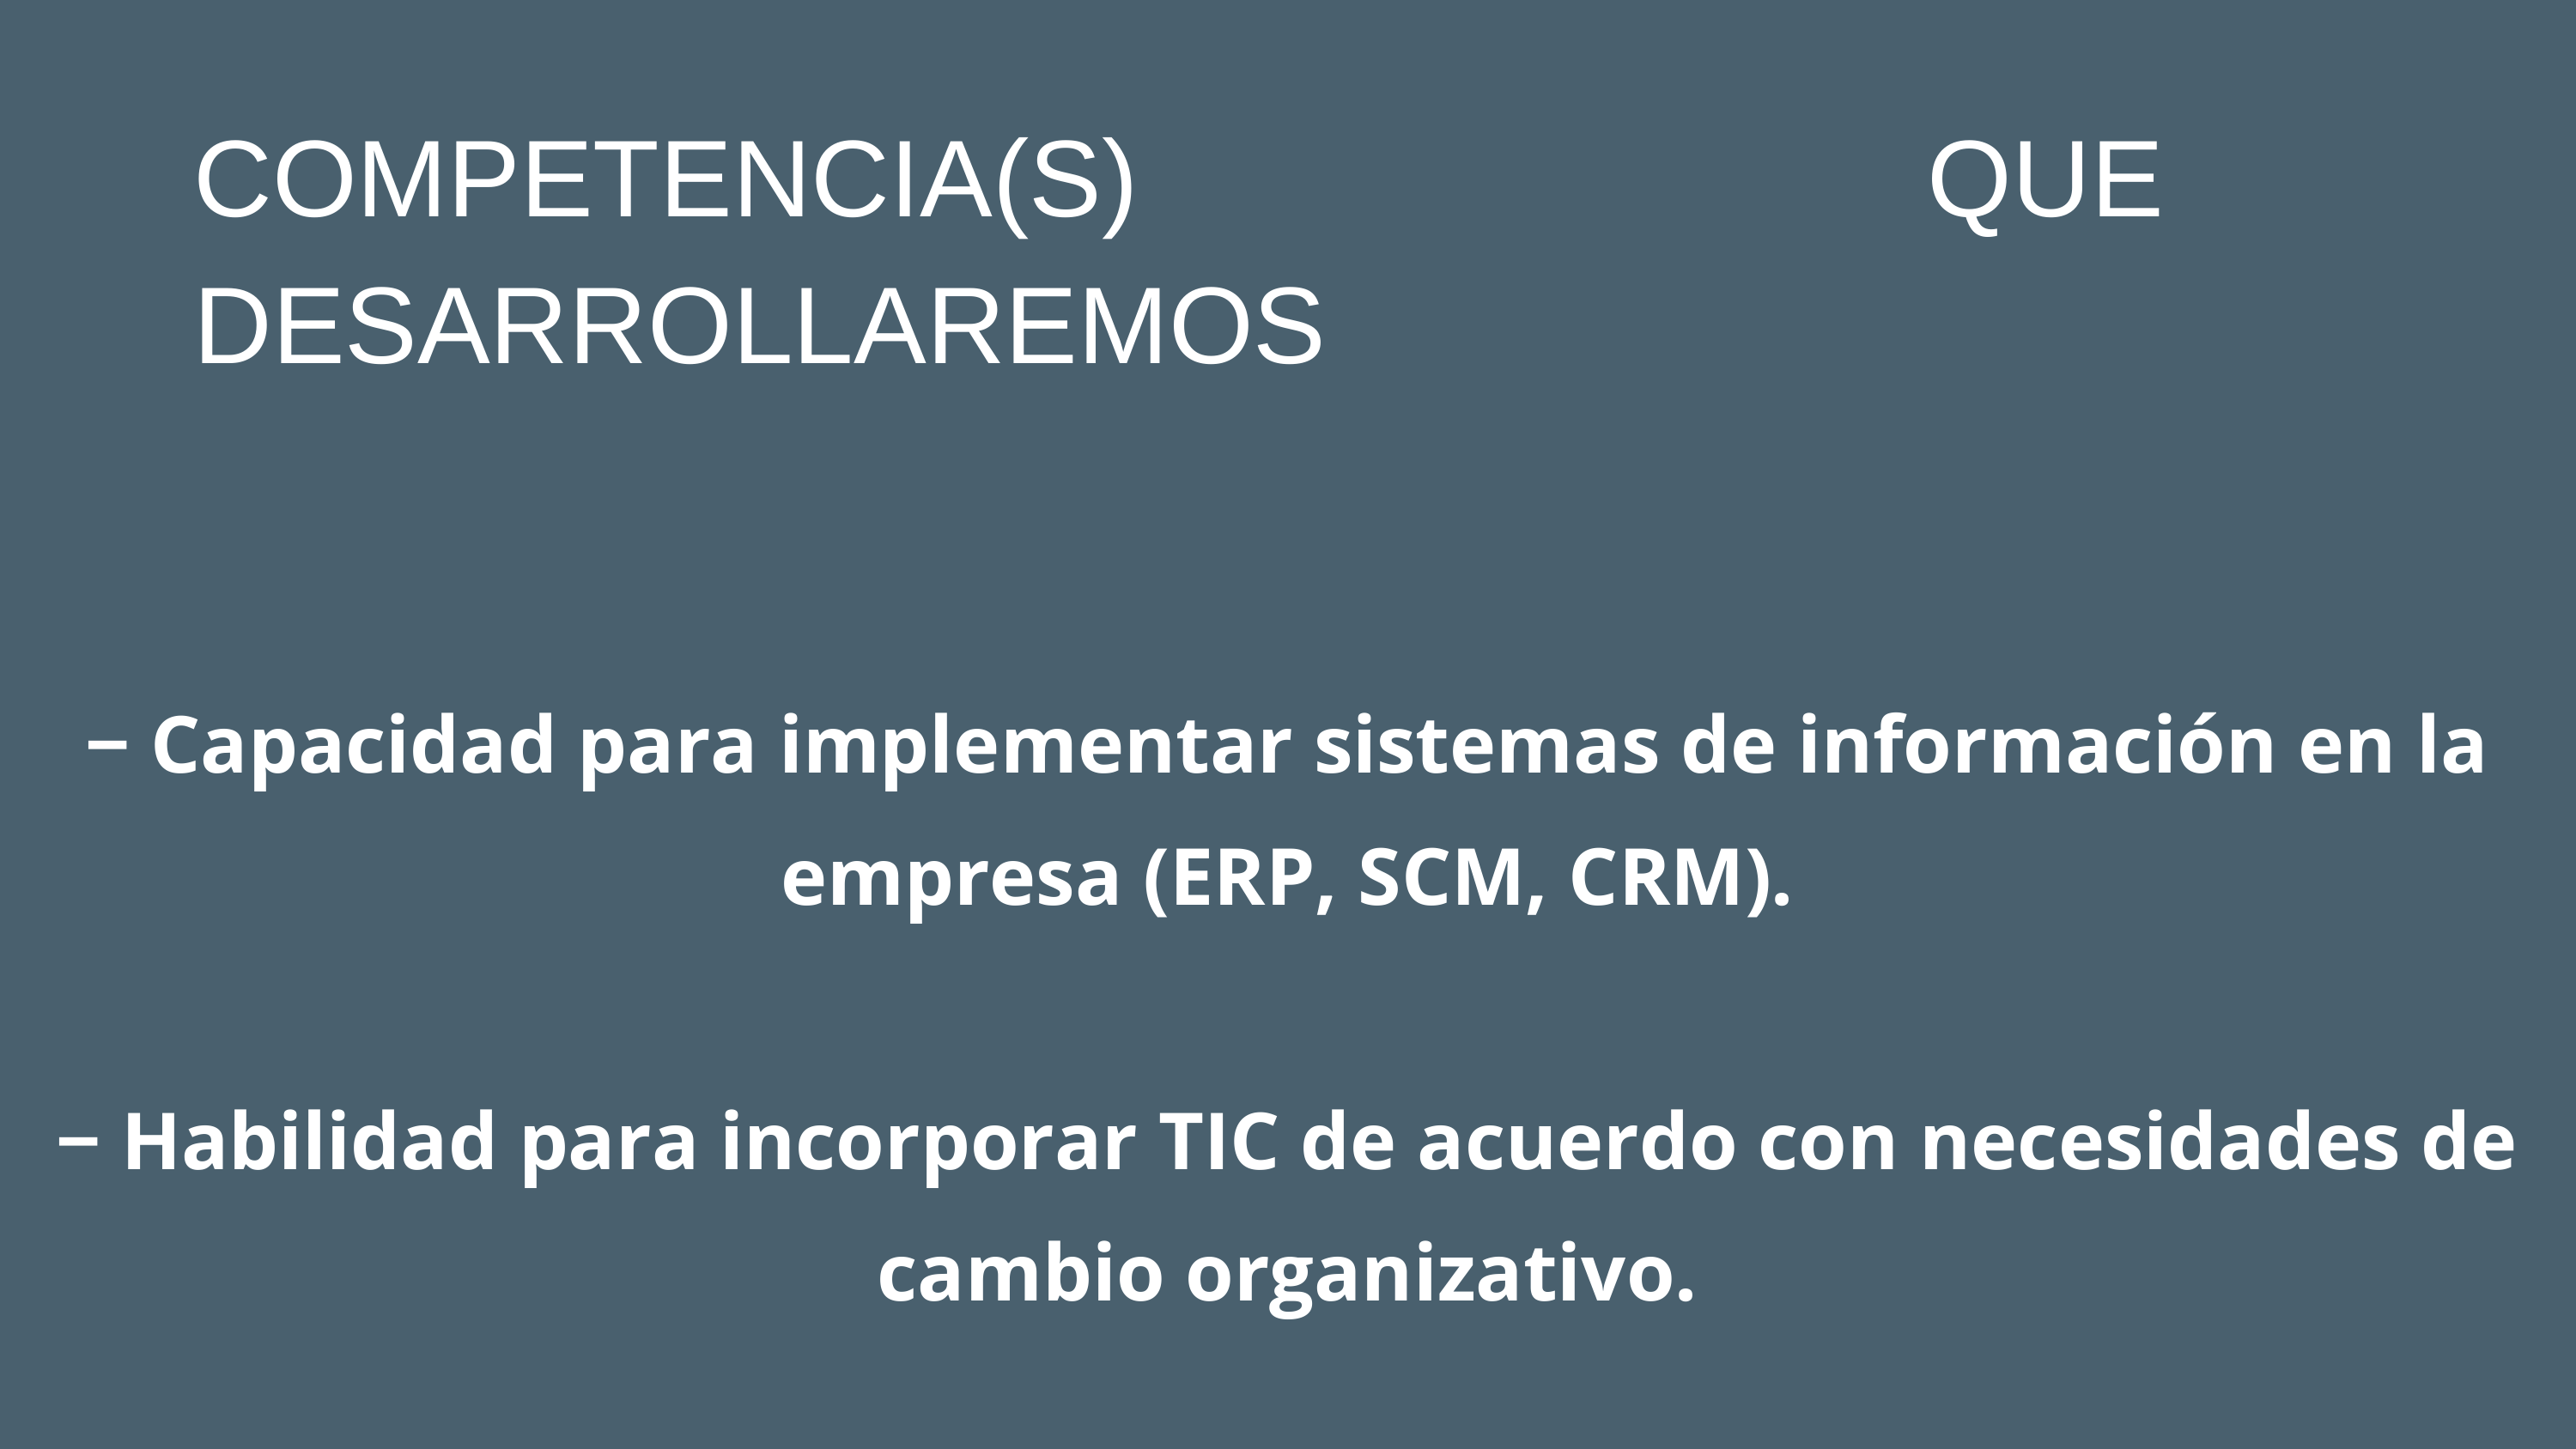

COMPETENCIA(S) QUE DESARROLLAREMOS
− Capacidad para implementar sistemas de información en la empresa (ERP, SCM, CRM).

− Habilidad para incorporar TIC de acuerdo con necesidades de cambio organizativo.